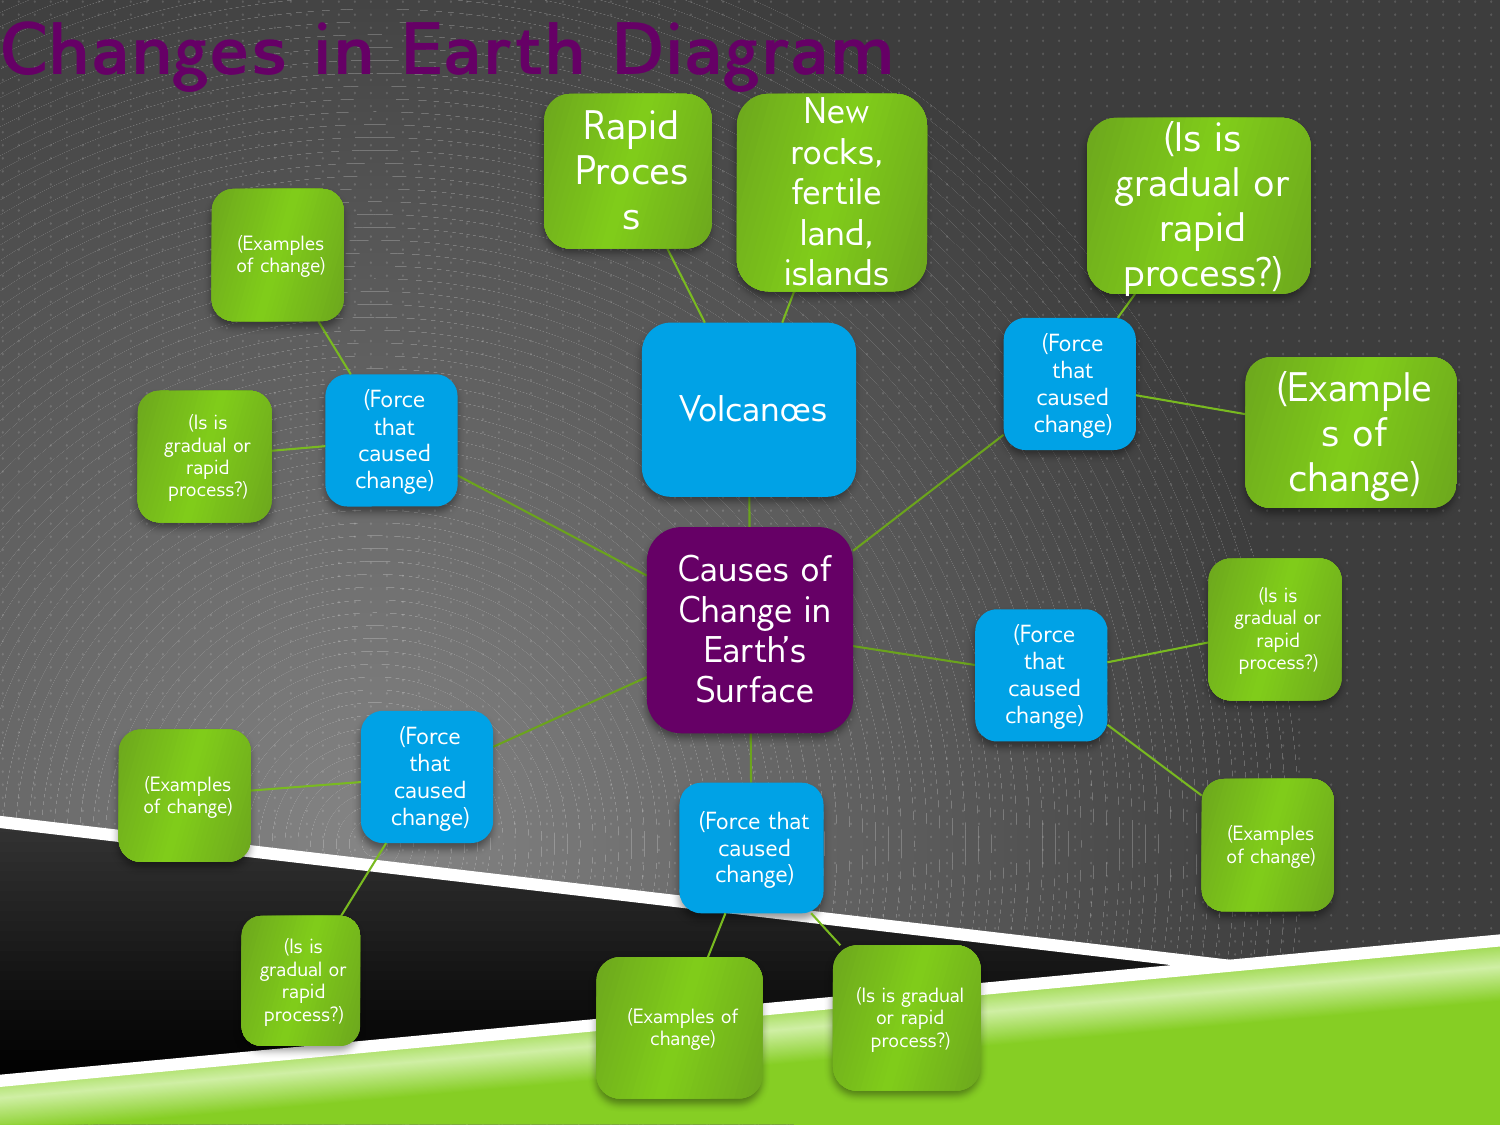

# Changes in Earth Diagram
Causes of Change in Earth’s Surface
Volcanoes
Rapid Process
New rocks, fertile land, islands
(Force that caused change)
(Is is gradual or rapid process?)
(Examples of change)
(Force that caused change)
(Is is gradual or rapid process?)
(Examples of change)
(Force that caused change)
(Is is gradual or rapid process?)
(Examples of change)
(Force that caused change)
(Is is gradual or rapid process?)
(Examples of change)
(Force that caused change)
(Is is gradual or rapid process?)
(Examples of change)